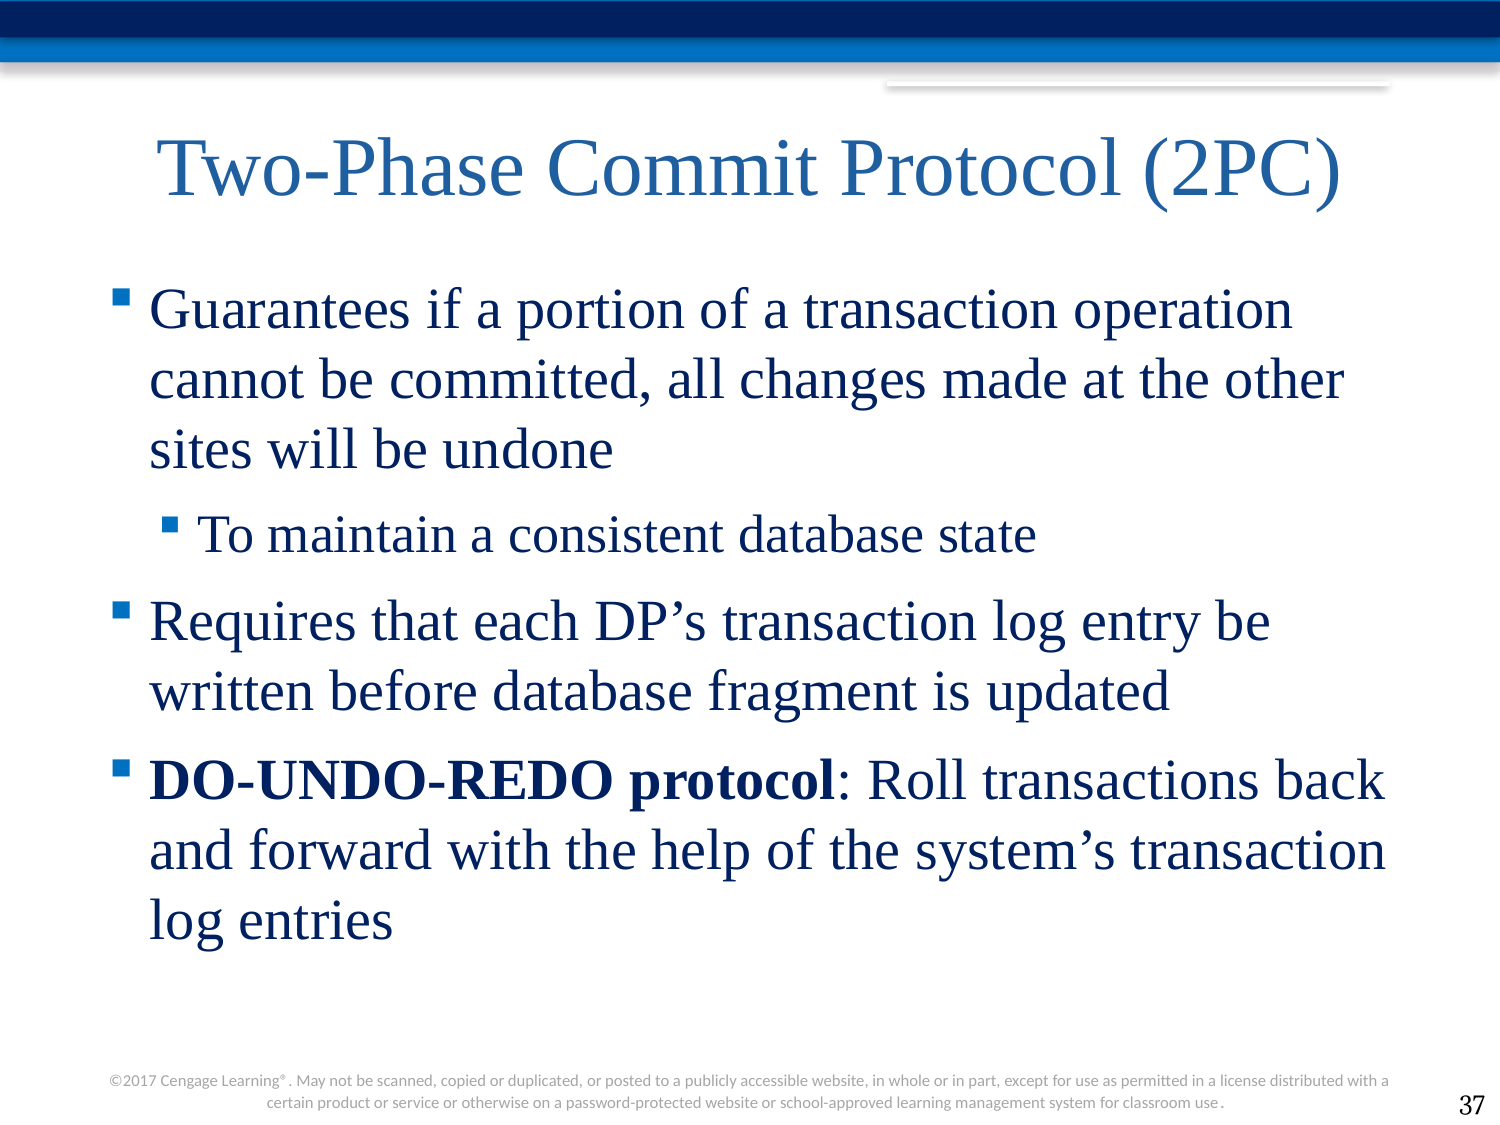

# Two-Phase Commit Protocol (2PC)
Guarantees if a portion of a transaction operation cannot be committed, all changes made at the other sites will be undone
To maintain a consistent database state
Requires that each DP’s transaction log entry be written before database fragment is updated
DO-UNDO-REDO protocol: Roll transactions back and forward with the help of the system’s transaction log entries
37